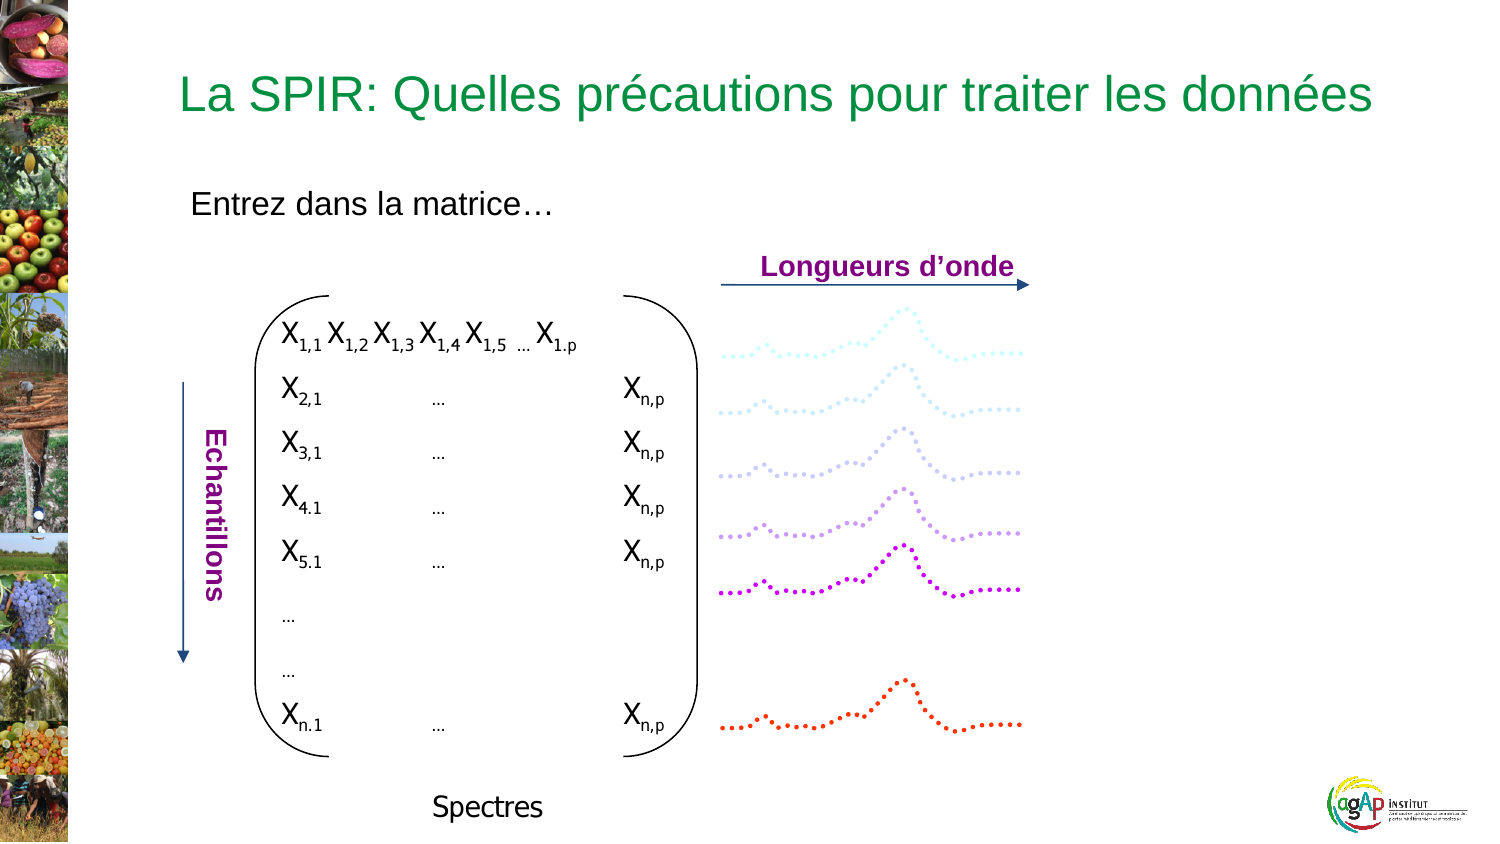

La SPIR: Quelles précautions pour traiter les données
Entrez dans la matrice…

Longueurs d’onde

X1,1 X1,2 X1,3 X1,4 X1,5  … X1.p
X2,1	…	        Xn,p
X3,1	…	        Xn,p
X4.1	…	        Xn,p
X5.1	…	        Xn,p
…
…
Xn.1	…	        Xn,p

Echantillons

Spectres